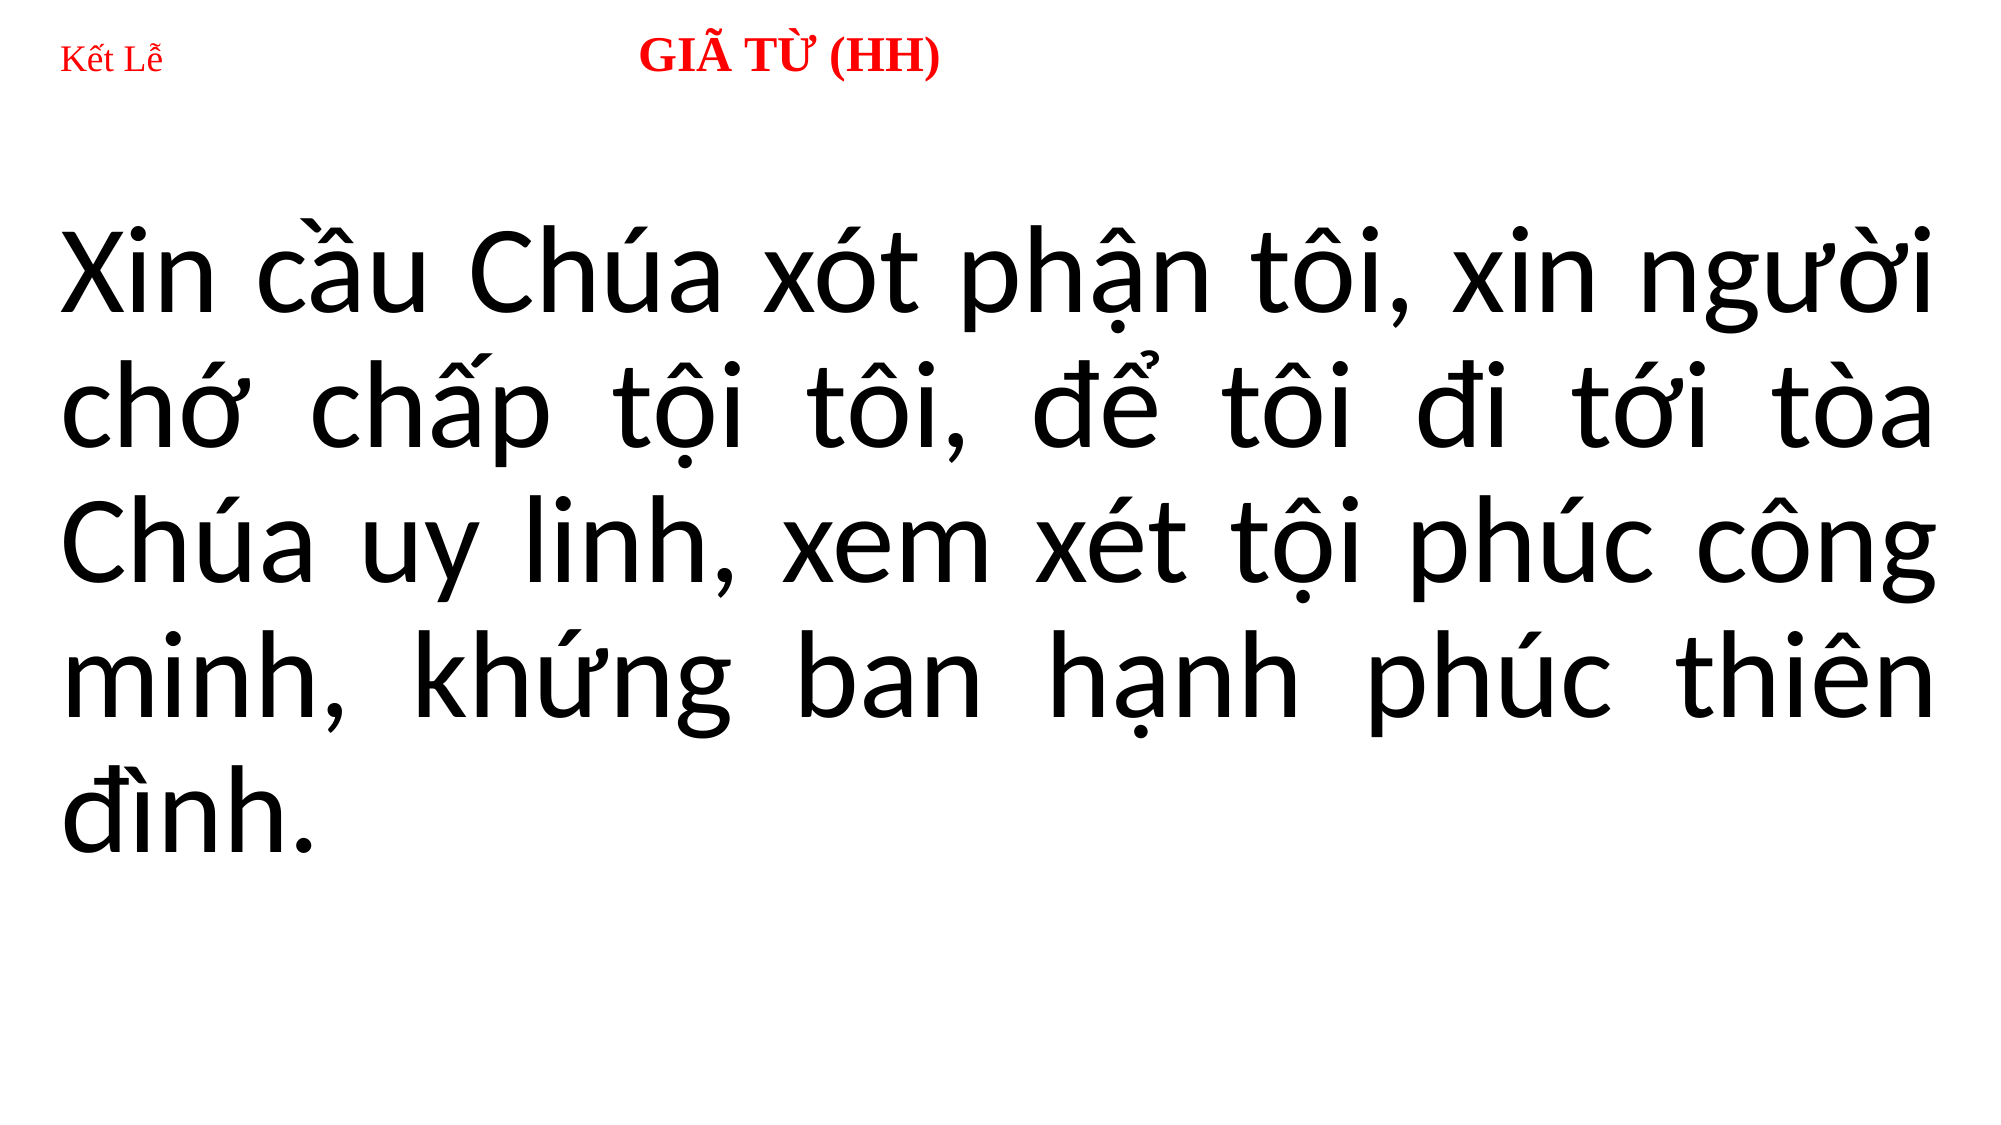

# Kết Lễ                                                  GIÃ TỪ (HH)
Xin cầu Chúa xót phận tôi, xin người chớ chấp tội tôi, để tôi đi tới tòa Chúa uy linh, xem xét tội phúc công minh, khứng ban hạnh phúc thiên đình.